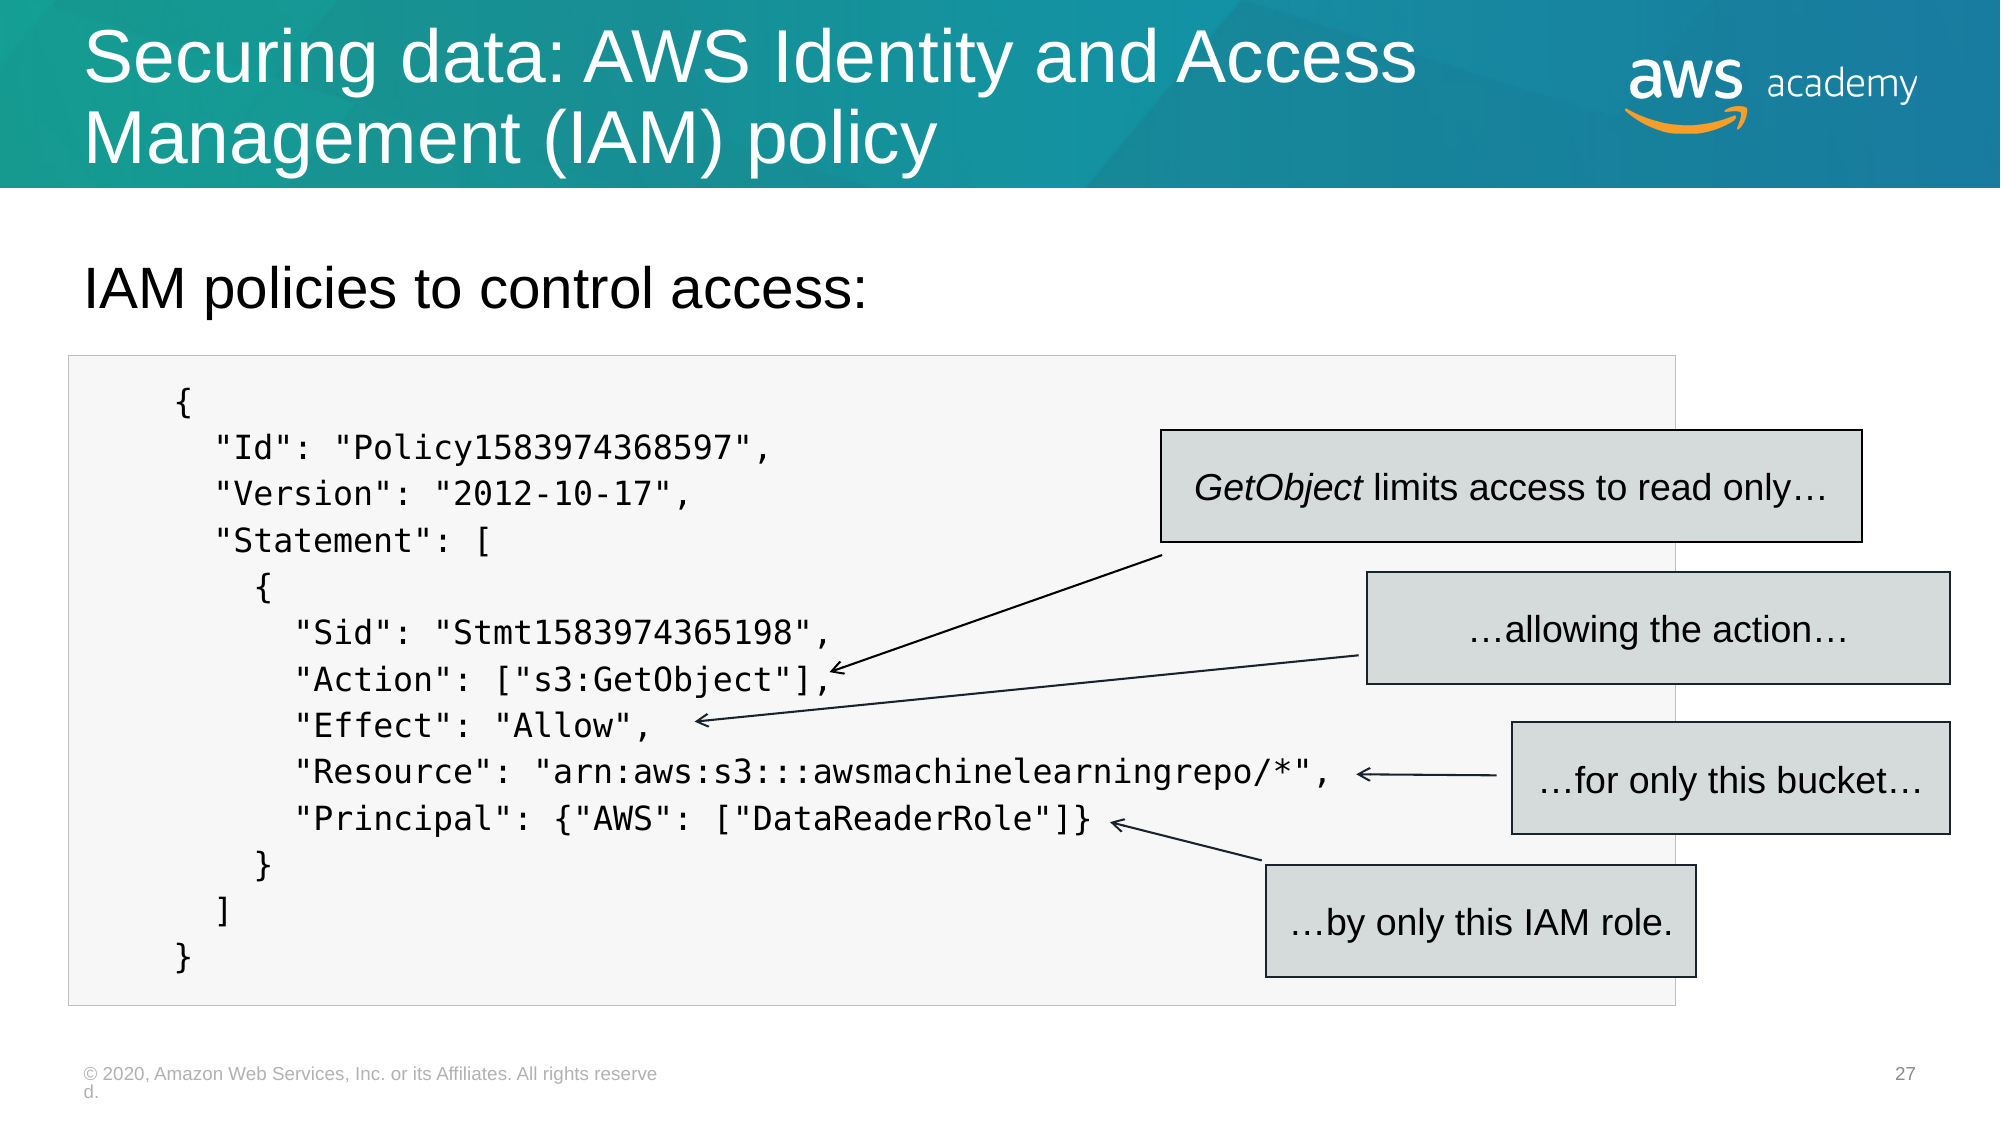

# Securing data: AWS Identity and Access Management (IAM) policy
IAM policies to control access:
{
  "Id": "Policy1583974368597",
  "Version": "2012-10-17",
  "Statement": [
    {
      "Sid": "Stmt1583974365198",
      "Action": ["s3:GetObject"],
      "Effect": "Allow",
      "Resource": "arn:aws:s3:::awsmachinelearningrepo/*",
      "Principal": {"AWS": ["DataReaderRole"]}
    }
  ]
}
GetObject limits access to read only…
…allowing the action…
…for only this bucket…
…by only this IAM role.
© 2020, Amazon Web Services, Inc. or its Affiliates. All rights reserved.
27